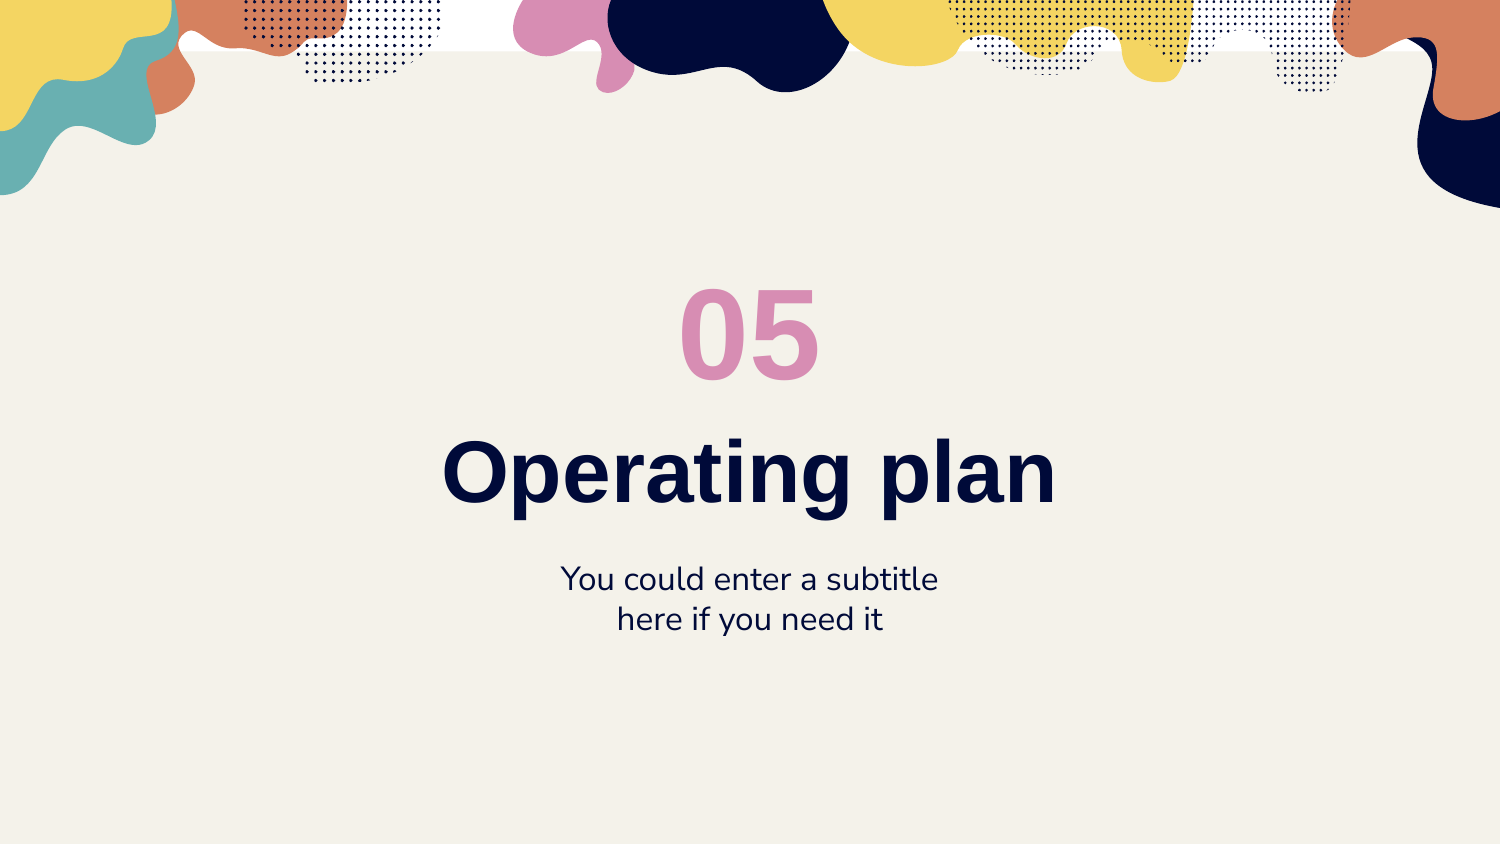

05
# Operating plan
You could enter a subtitle here if you need it